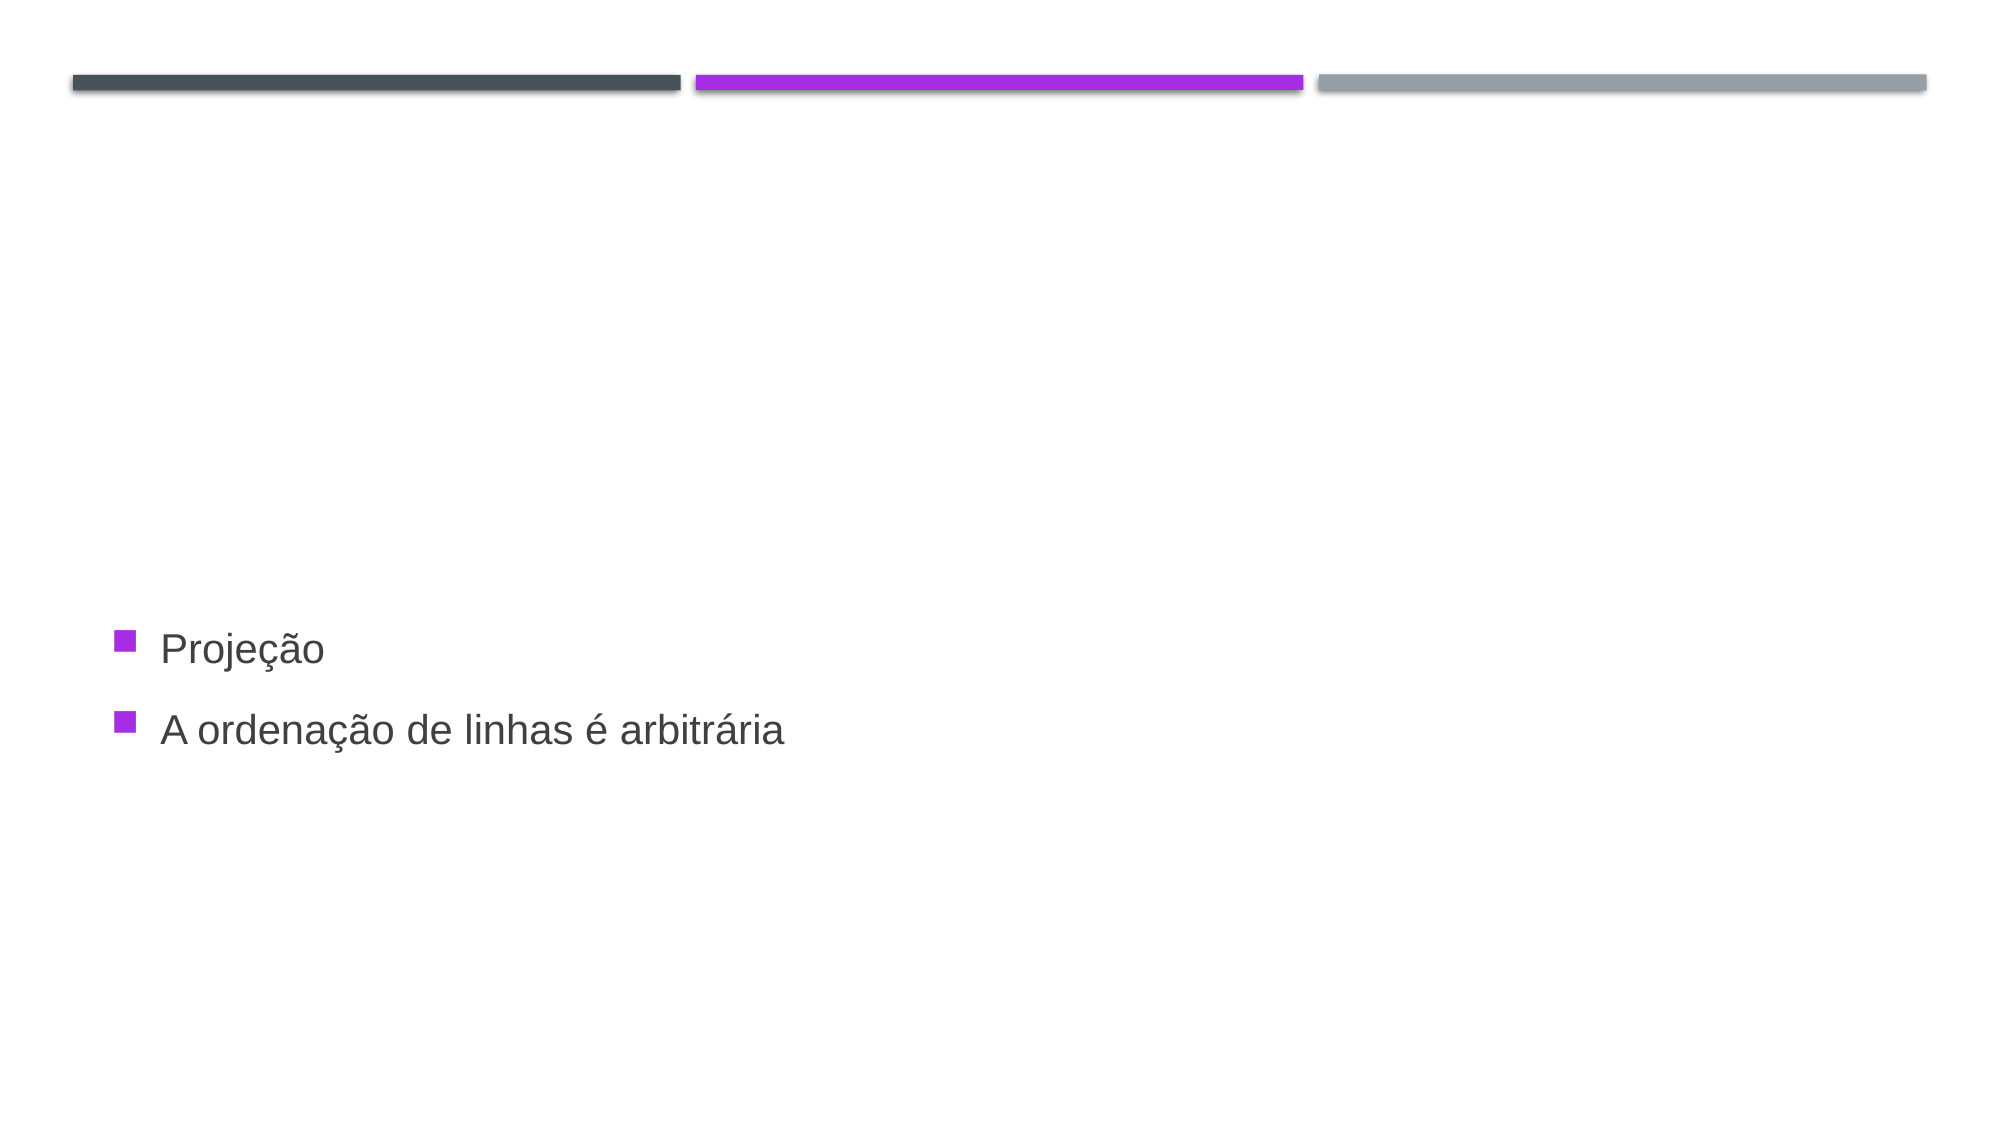

#
Projeção
A ordenação de linhas é arbitrária